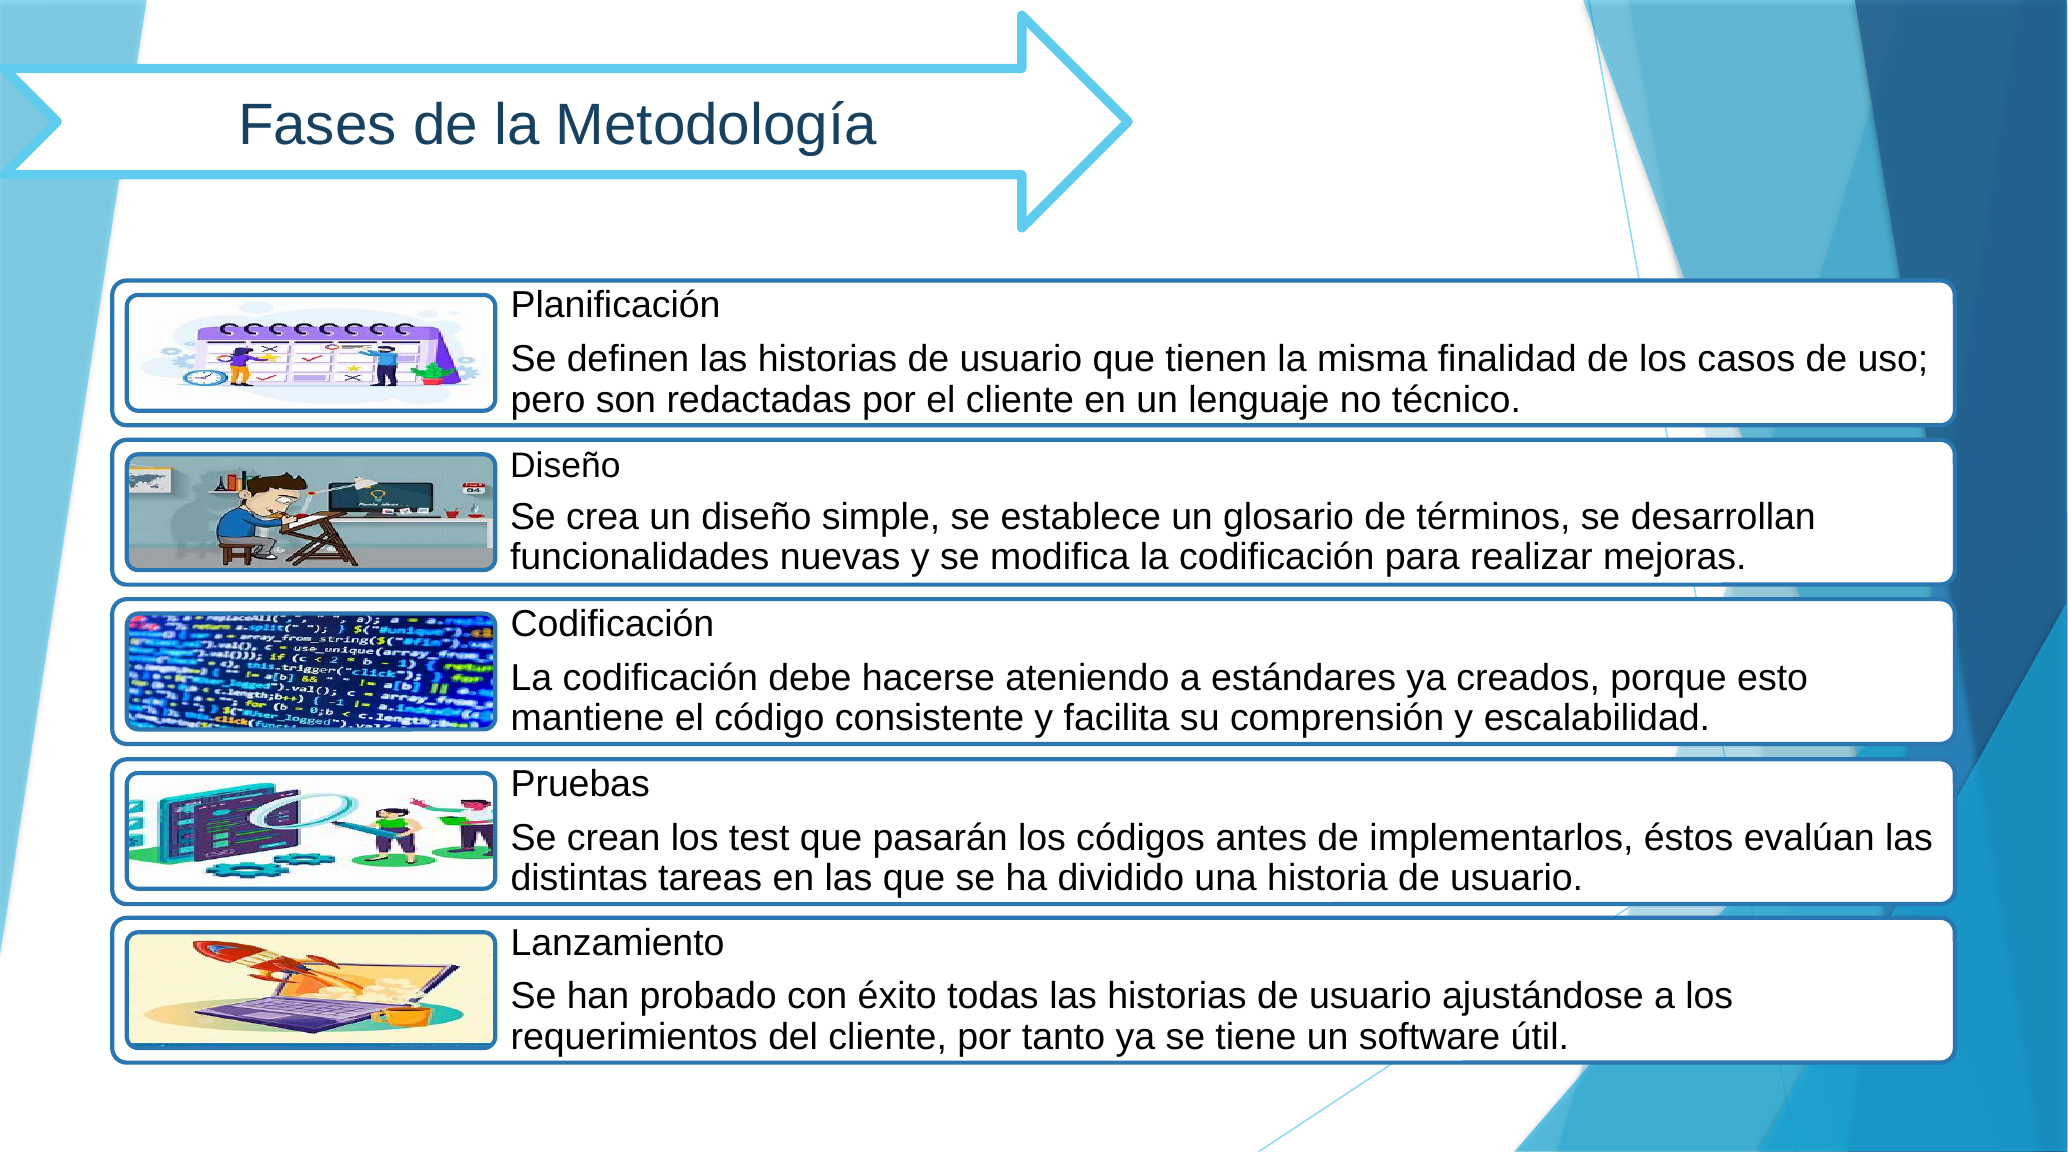

Fases de la Metodología
Planificación
Se definen las historias de usuario que tienen la misma finalidad de los casos de uso; pero son redactadas por el cliente en un lenguaje no técnico.
Diseño
Se crea un diseño simple, se establece un glosario de términos, se desarrollan funcionalidades nuevas y se modifica la codificación para realizar mejoras.
Codificación
La codificación debe hacerse ateniendo a estándares ya creados, porque esto  mantiene el código consistente y facilita su comprensión y escalabilidad.
Pruebas
Se crean los test que pasarán los códigos antes de implementarlos, éstos evalúan las distintas tareas en las que se ha dividido una historia de usuario.
Lanzamiento
Se han probado con éxito todas las historias de usuario ajustándose a los requerimientos del cliente, por tanto ya se tiene un software útil.